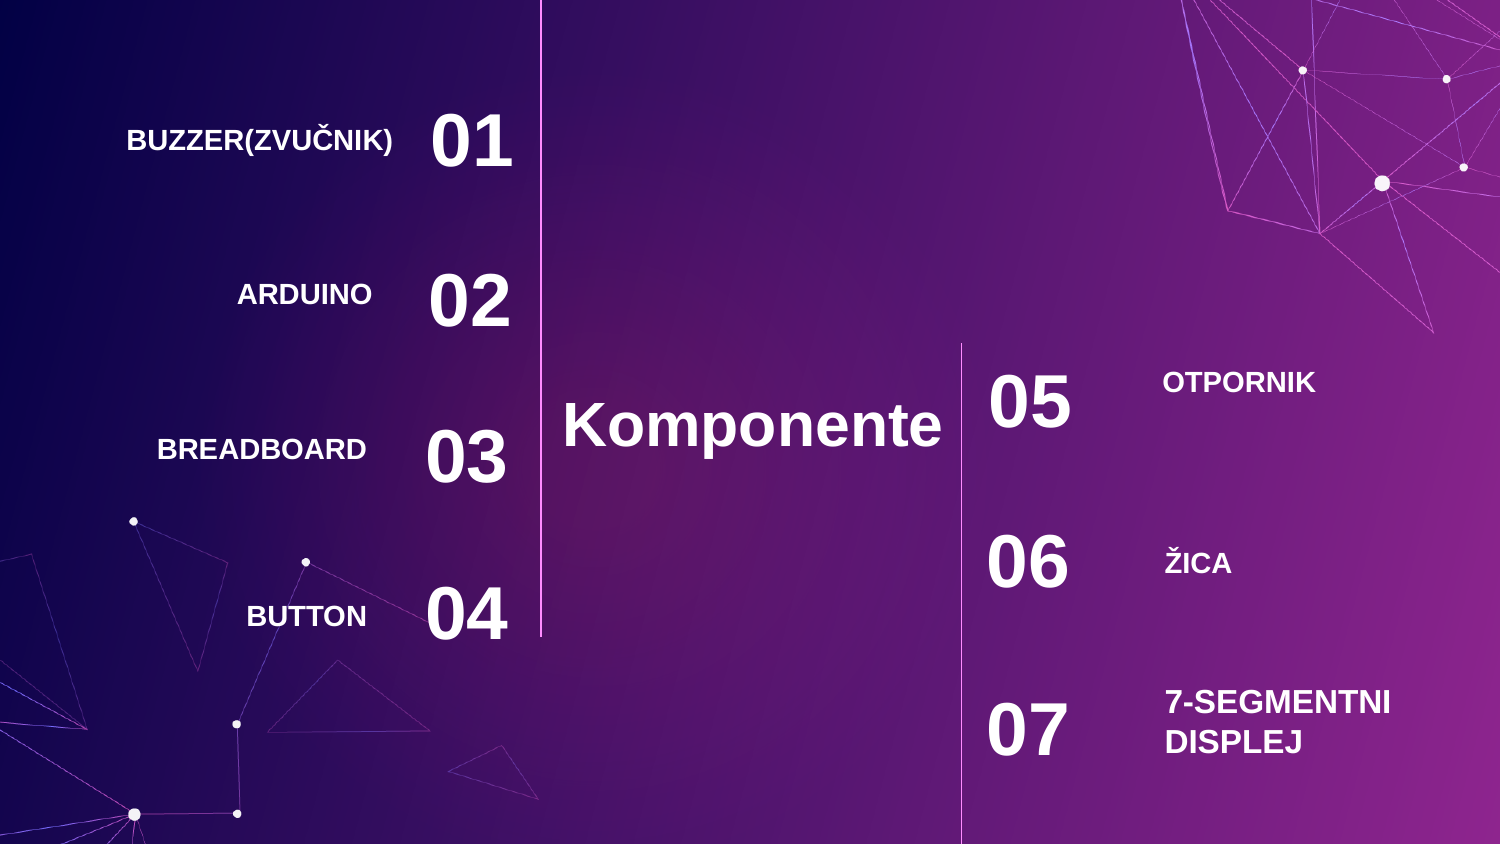

01
BUZZER(ZVUČNIK)
ARDUINO
02
OTPORNIK
# Komponente
05
BREADBOARD
03
ŽICA
06
BUTTON
04
07
7-SEGMENTNI DISPLEJ